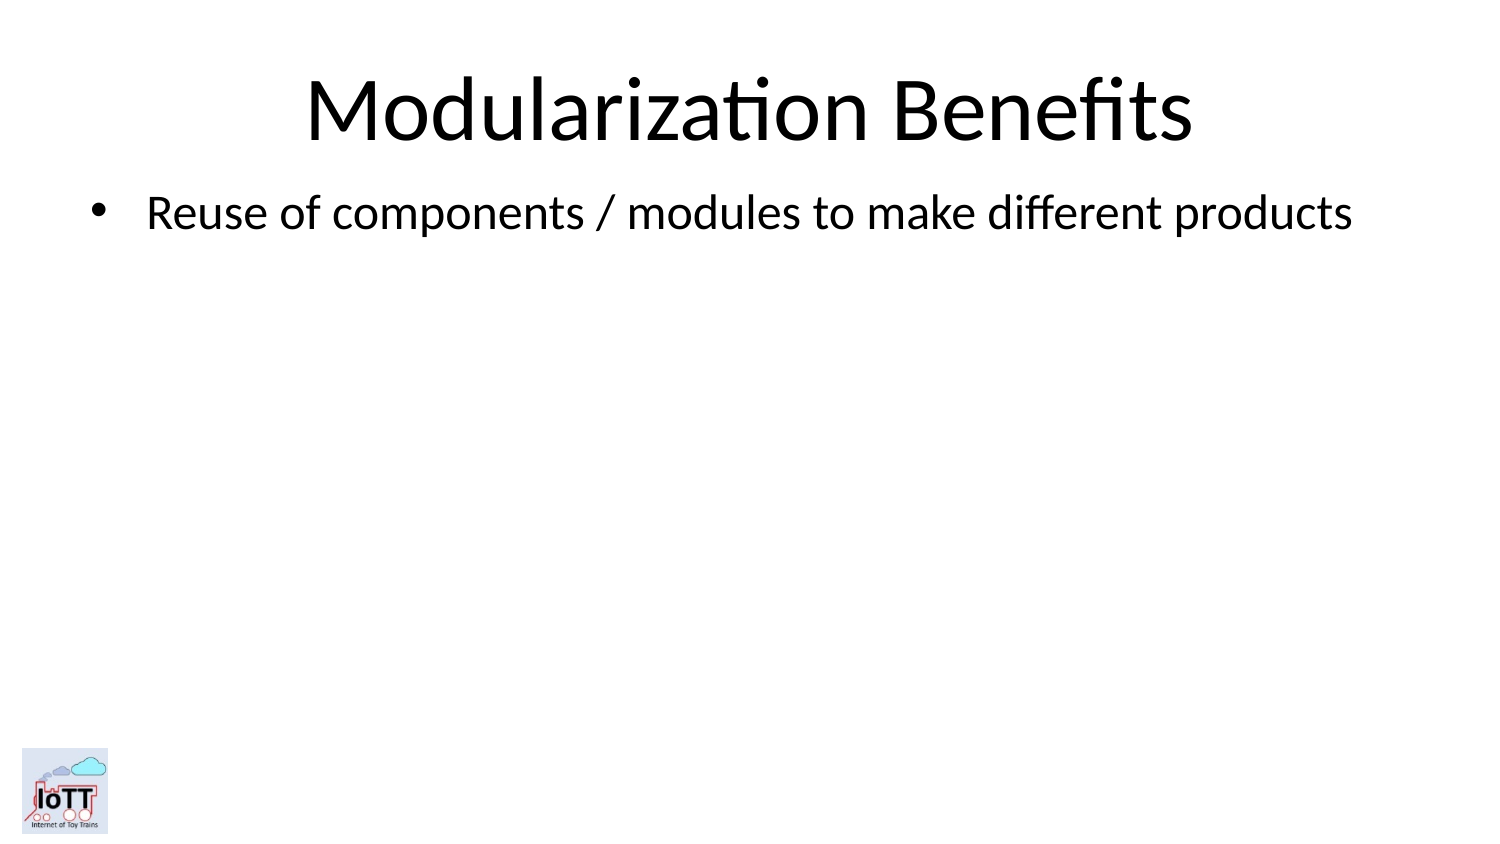

# Modularization Benefits
Reuse of components / modules to make different products